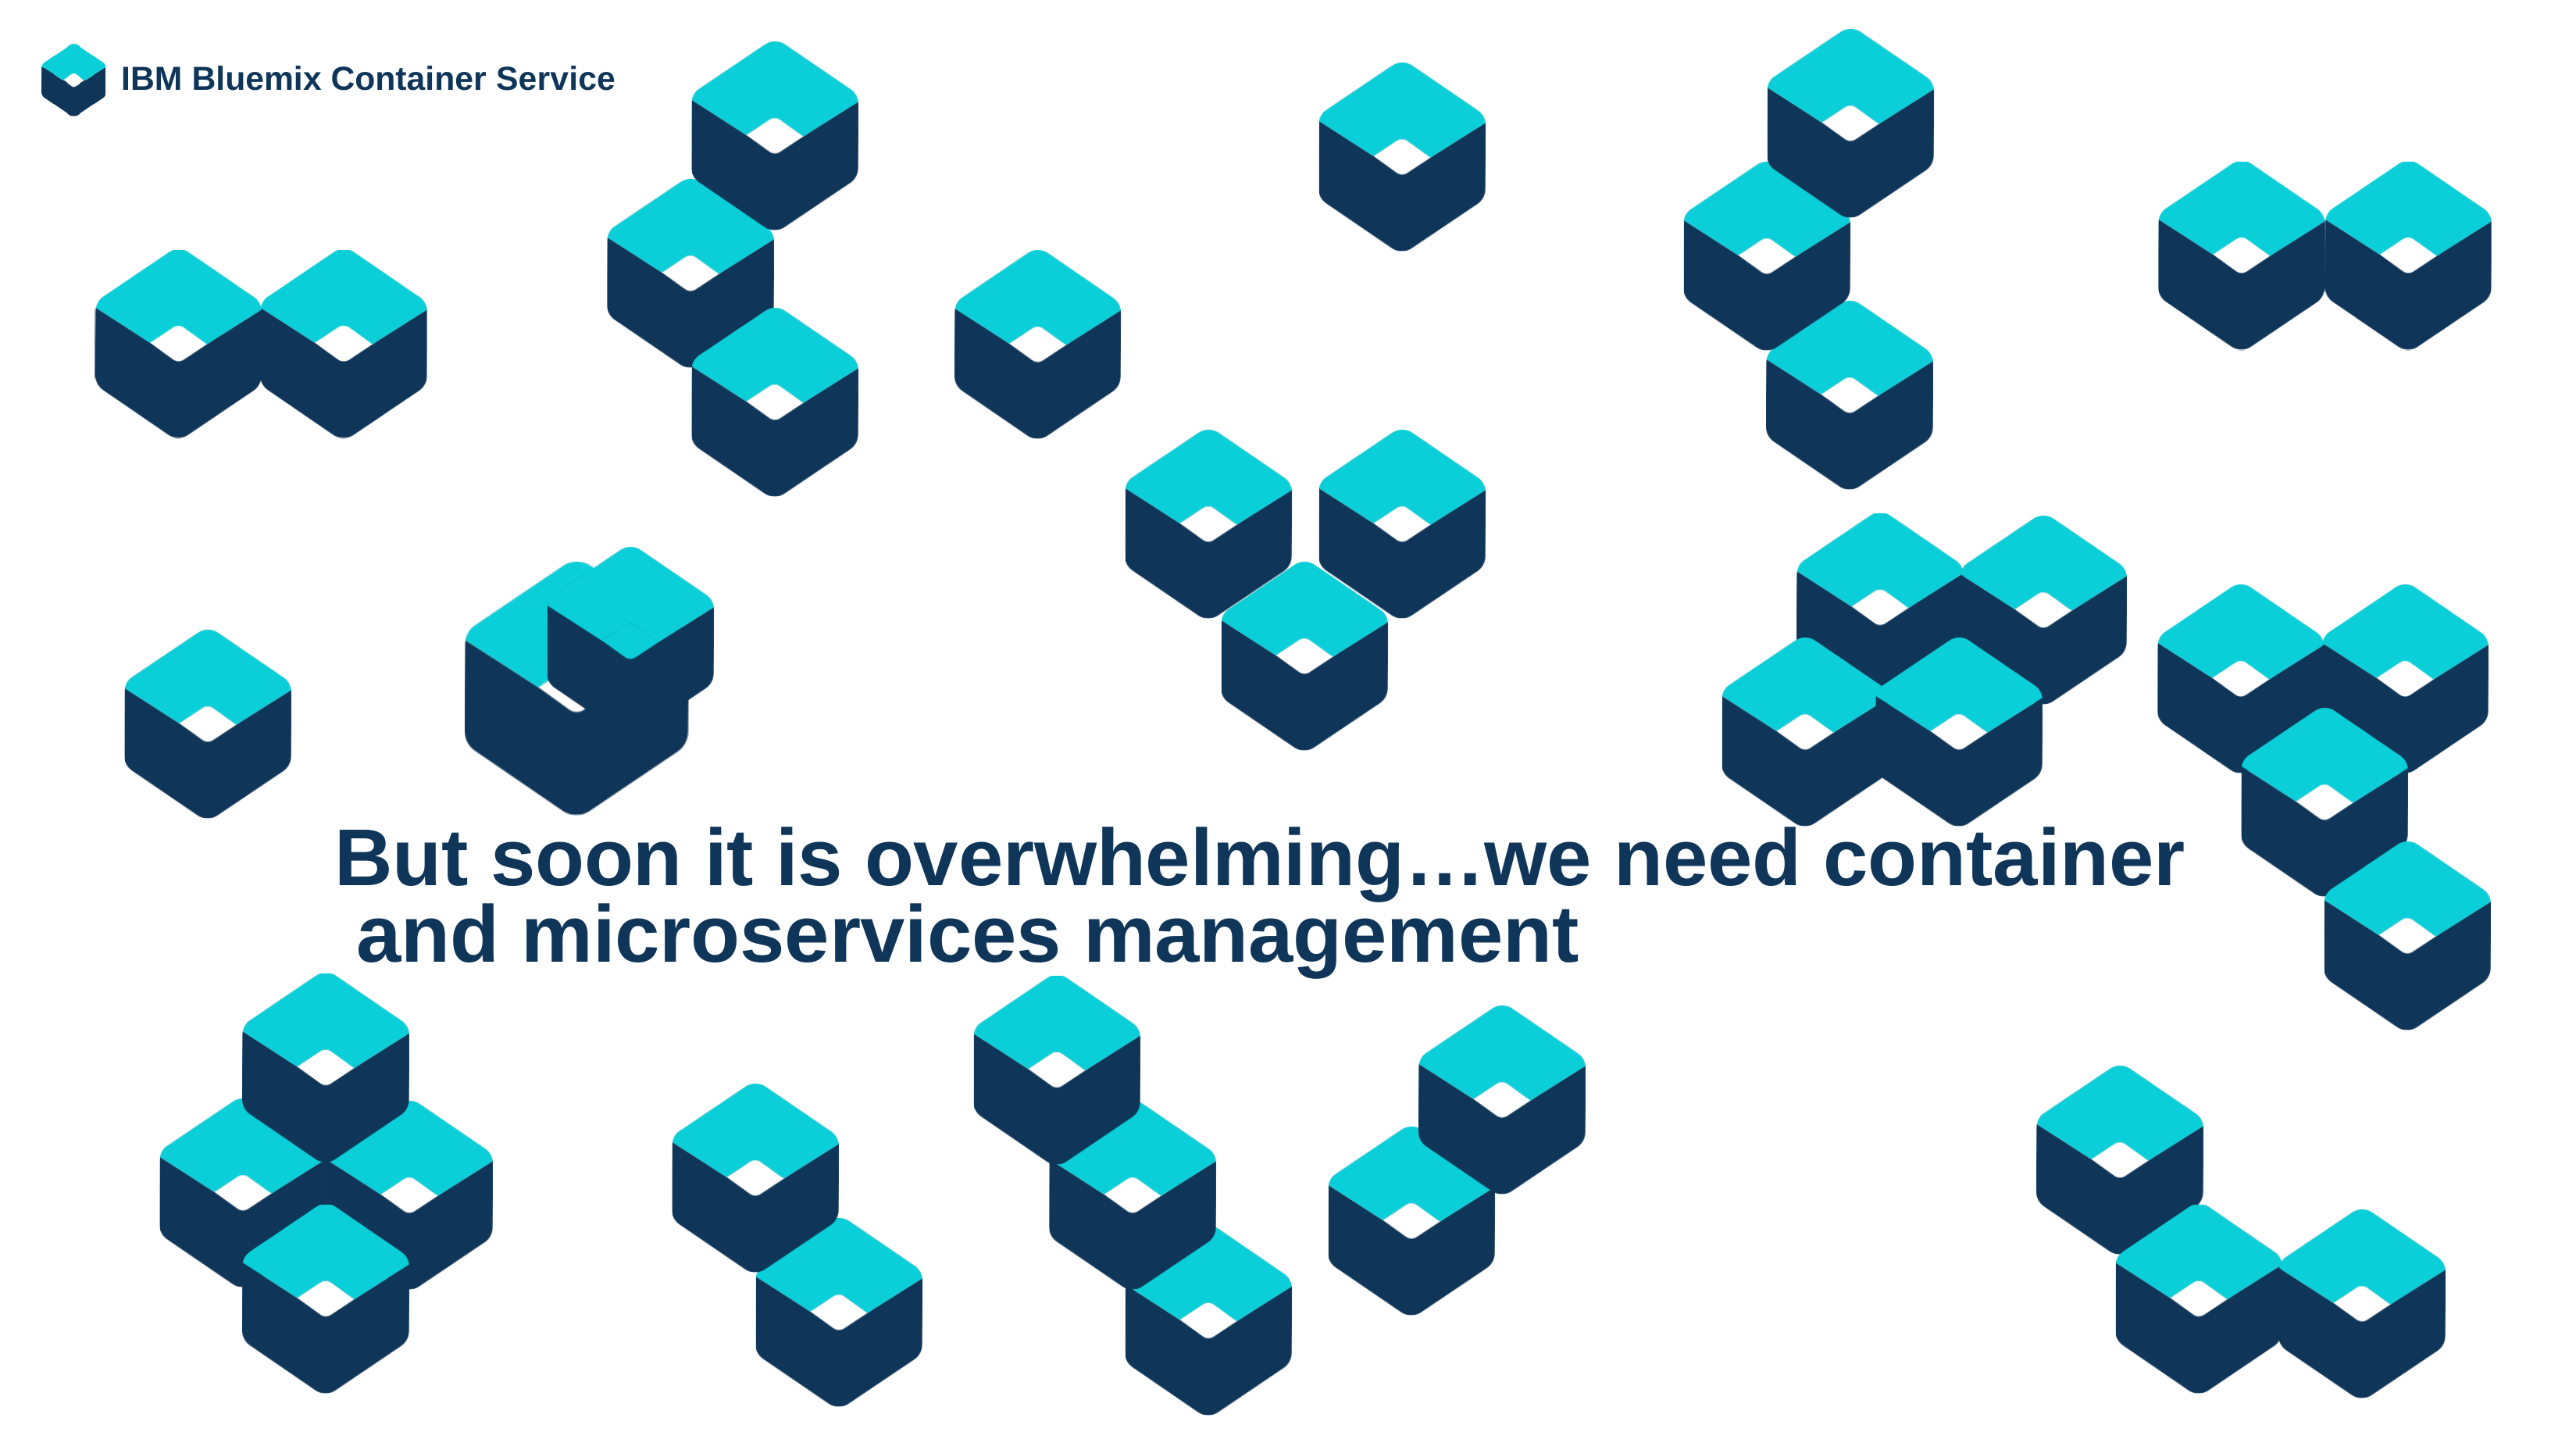

IBM Bluemix Container Service

# But soon it is overwhelming…we need container  and microservices management